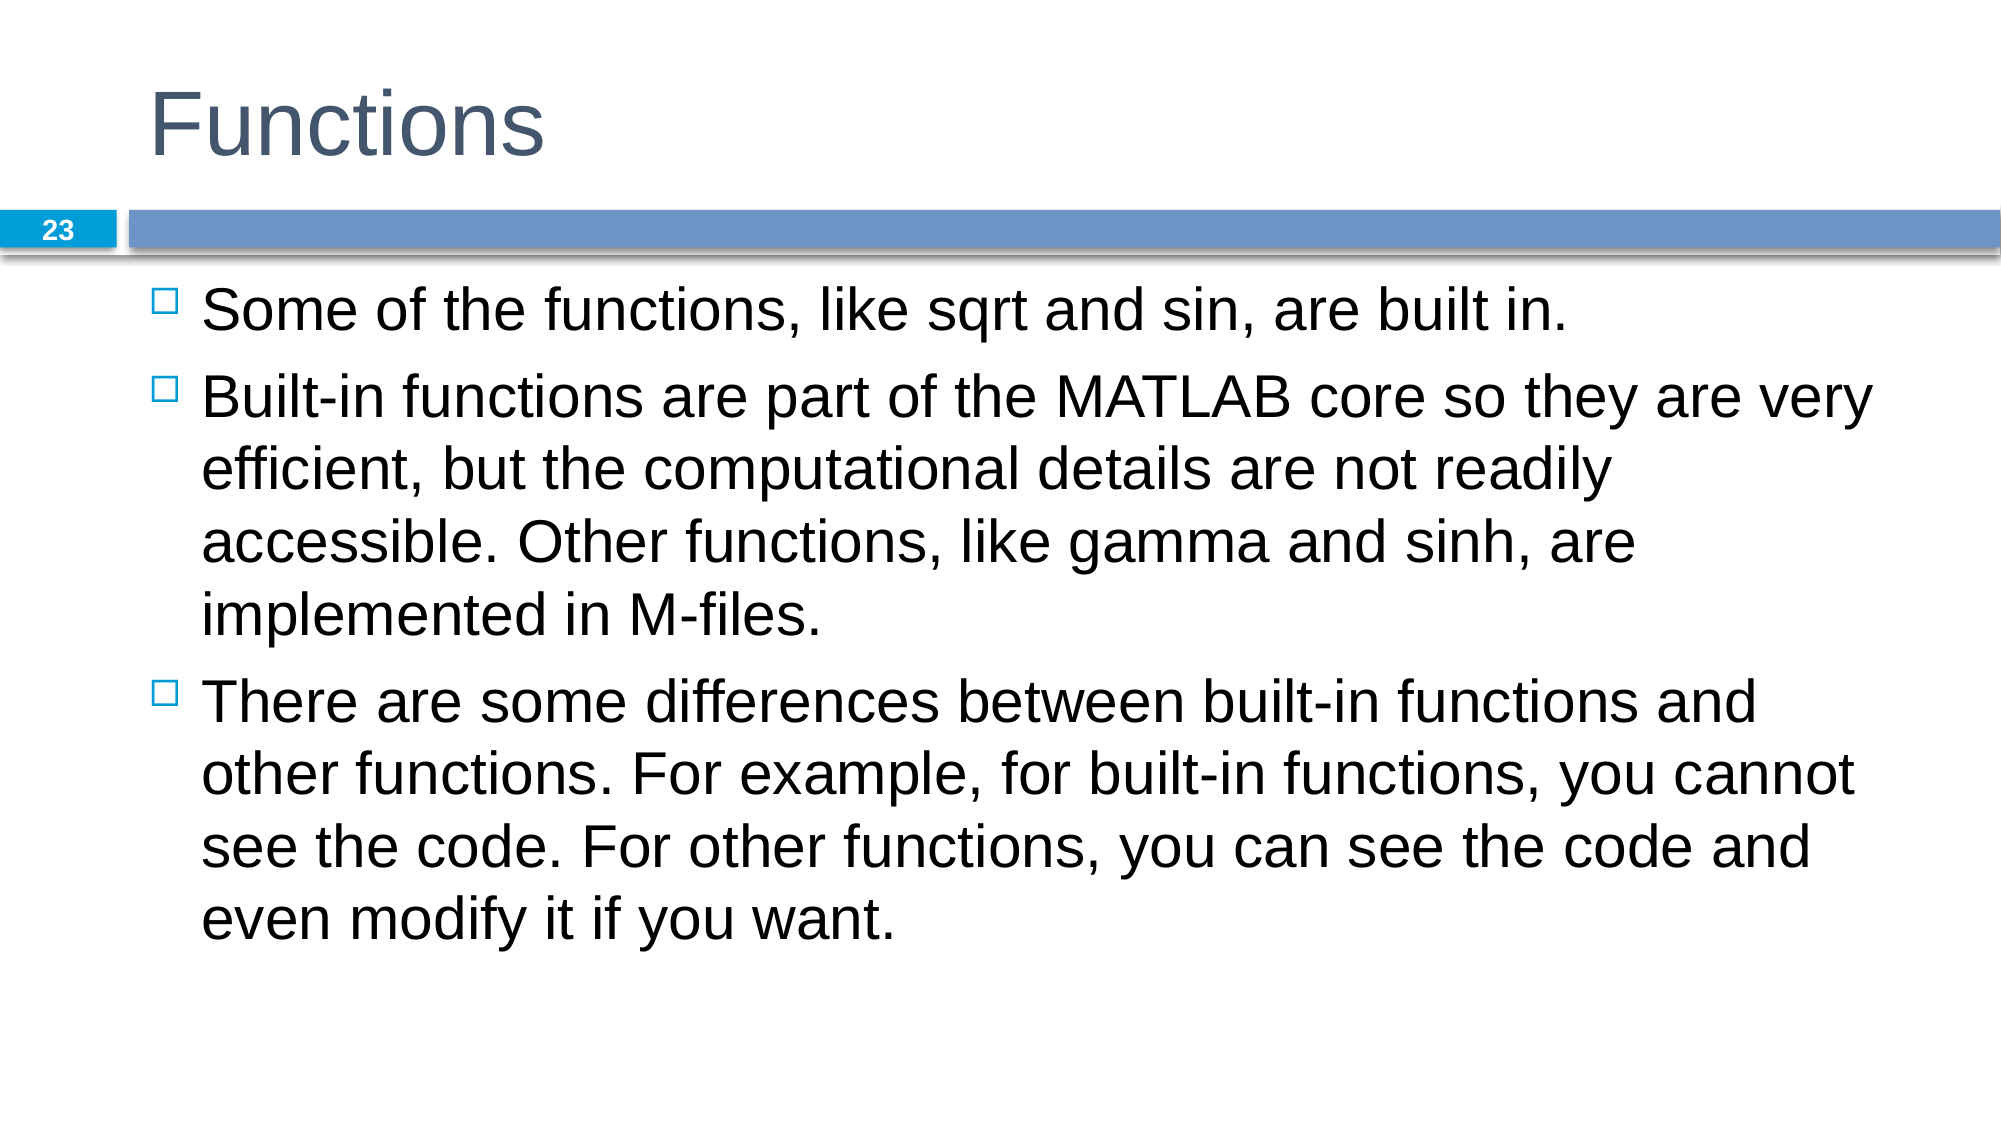

# Functions
23
Some of the functions, like sqrt and sin, are built in.
Built-in functions are part of the MATLAB core so they are very efficient, but the computational details are not readily accessible. Other functions, like gamma and sinh, are implemented in M-files.
There are some differences between built-in functions and other functions. For example, for built-in functions, you cannot see the code. For other functions, you can see the code and even modify it if you want.